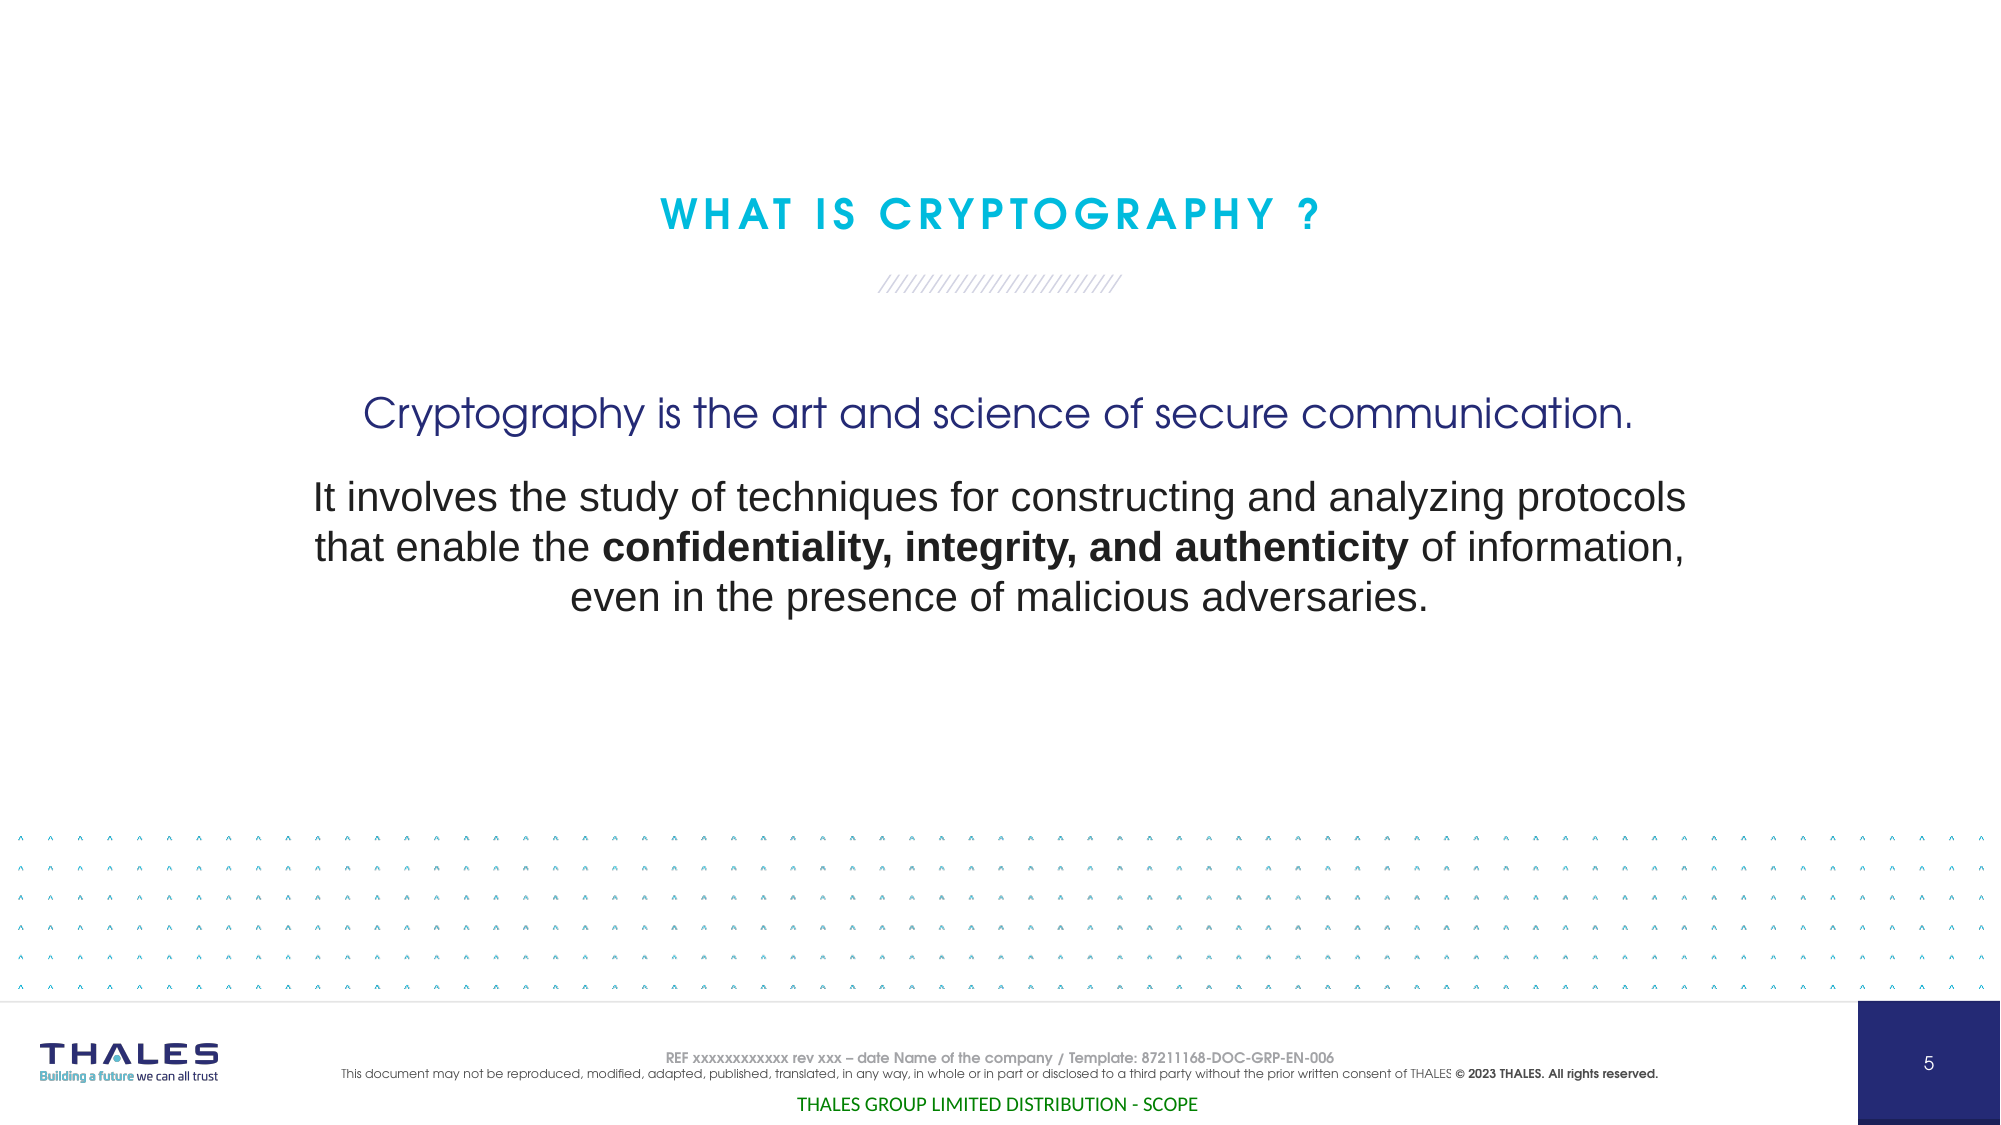

# What is Cryptography ?
Cryptography is the art and science of secure communication.
It involves the study of techniques for constructing and analyzing protocols that enable the confidentiality, integrity, and authenticity of information, even in the presence of malicious adversaries.